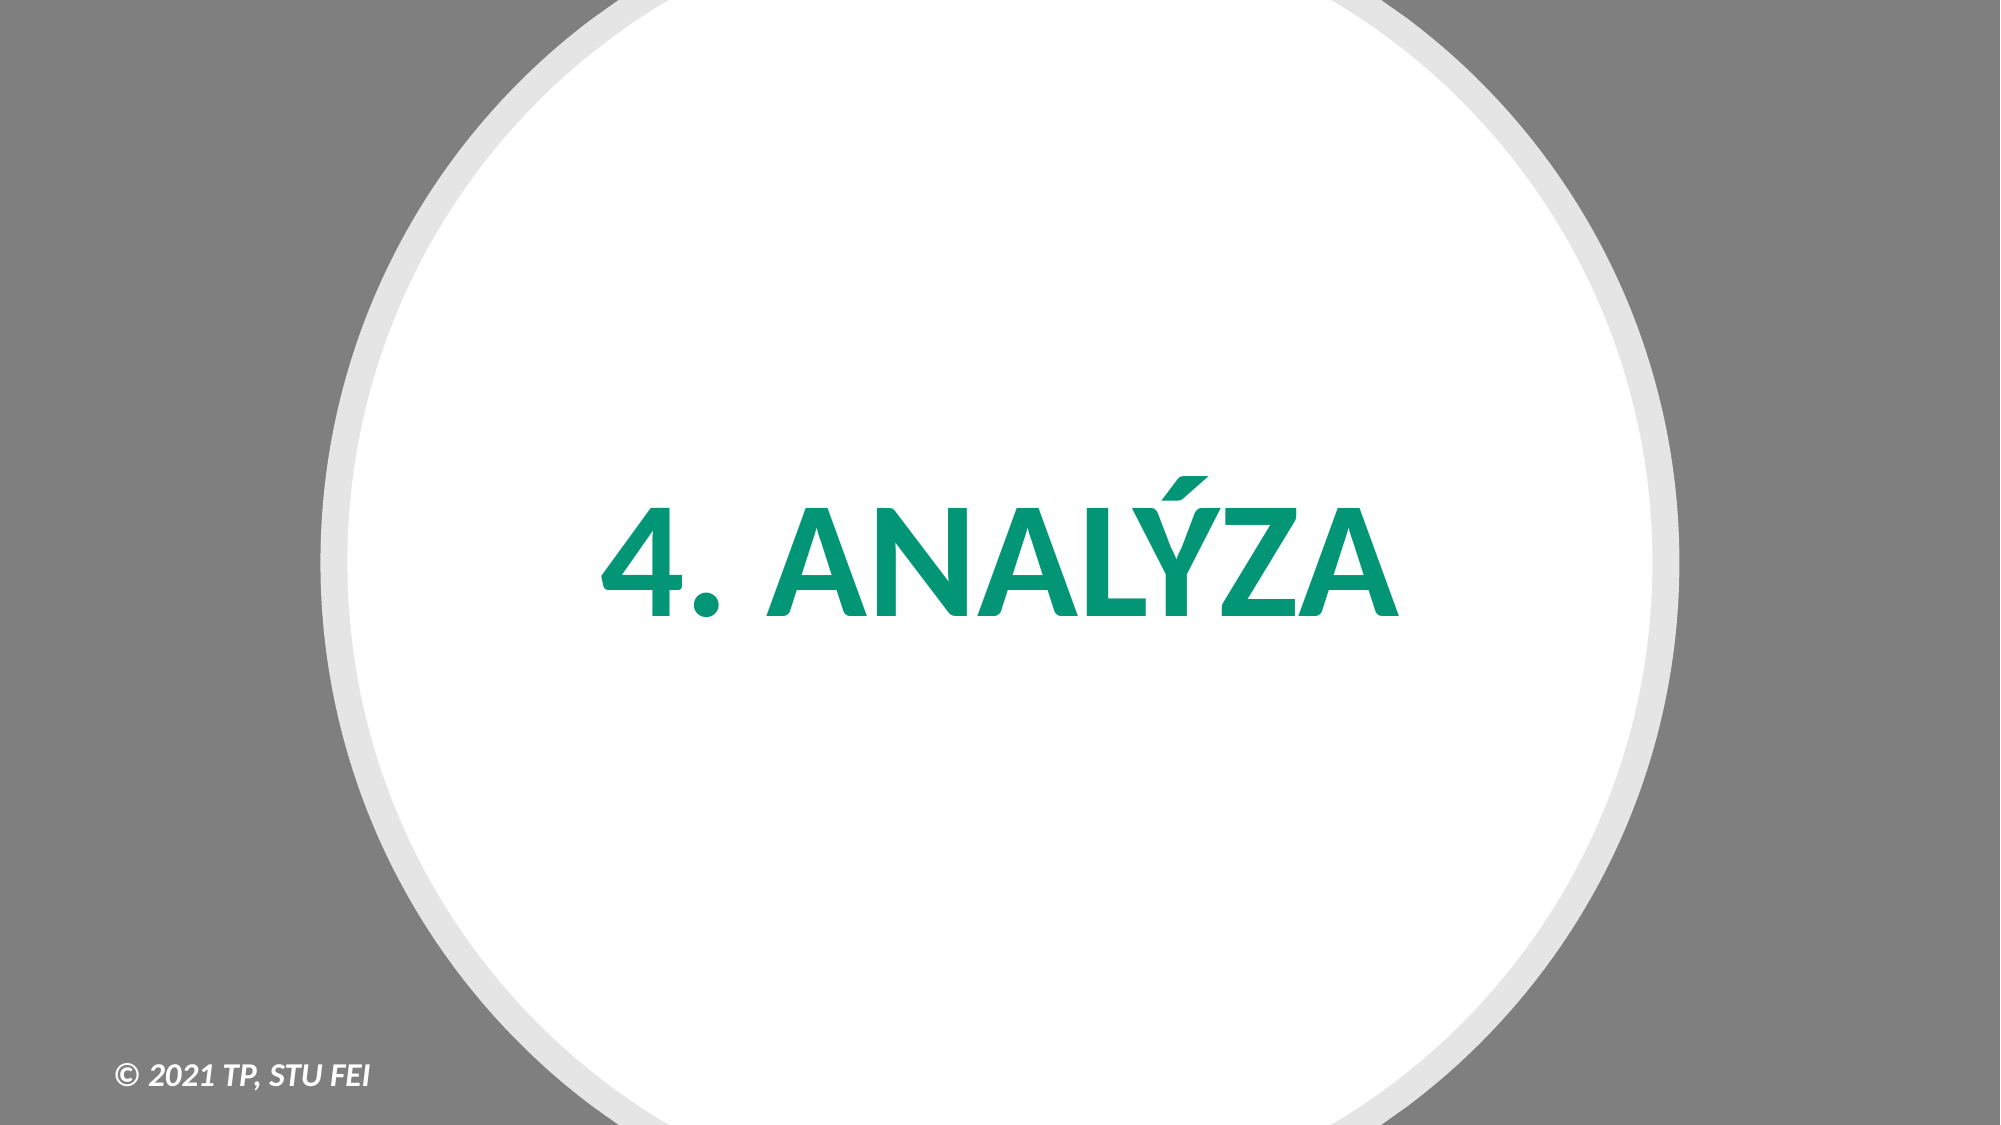

# 4. ANALÝZA
© 2021 TP, STU FEI